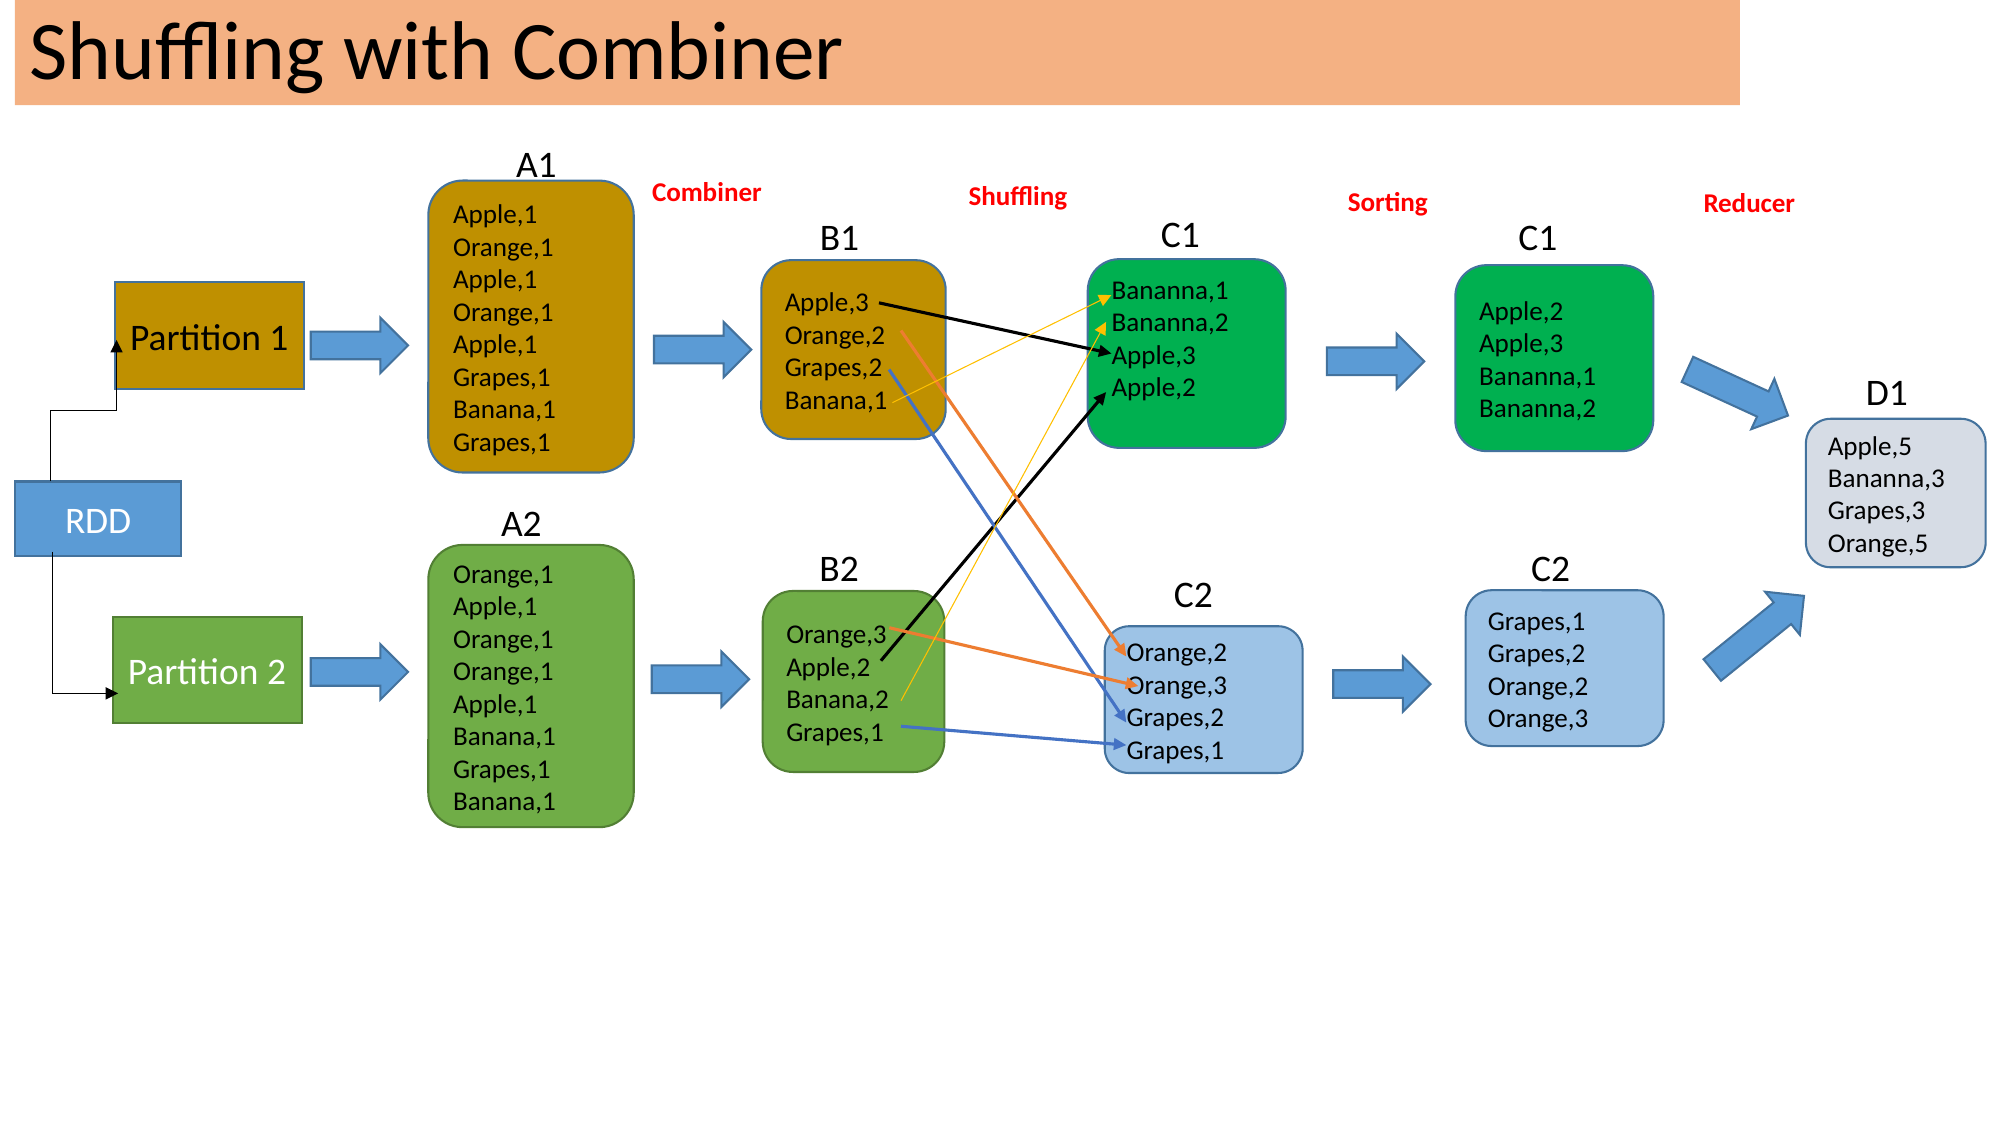

# Shuffling with Combiner
A1
Combiner
Shuffling
Sorting
Reducer
Apple,1
Orange,1
Apple,1
Orange,1
Apple,1
Grapes,1
Banana,1
Grapes,1
Bananna,1
Bananna,2
Apple,3
Apple,2

Apple,3
Orange,2
Grapes,2
Banana,1

Apple,2
Apple,3
Bananna,1
Bananna,2

Partition 1

Orange,2
Orange,3
Grapes,2
Grapes,1

Apple,5
Bananna,3
Grapes,3
Orange,5

Orange,1
Apple,1
Orange,1
Orange,1
Apple,1
Banana,1
Grapes,1
Banana,1
Grapes,1
Grapes,2
Orange,2
Orange,3
Orange,3
Apple,2
Banana,2
Grapes,1

Partition 2

C1
B1
C1
D1
RDD
A2
B2
C2
C2